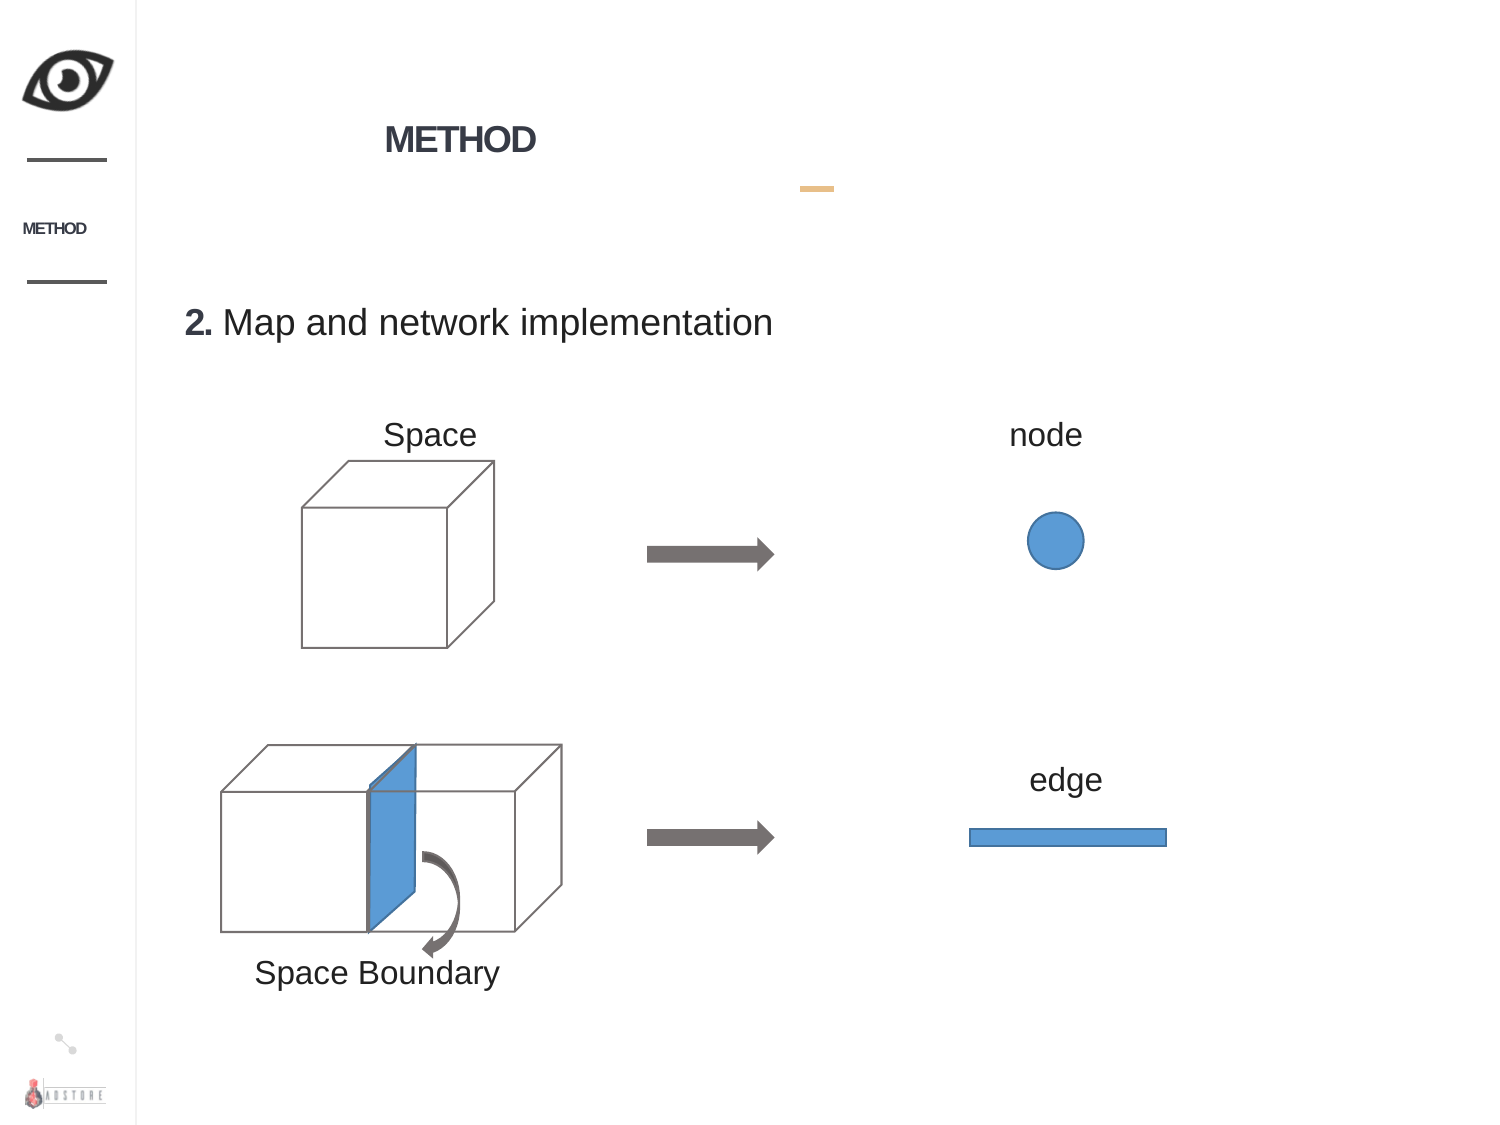

METHOD
METHOD
2. Map and network implementation
  Space
  node

  edge

  Space Boundary